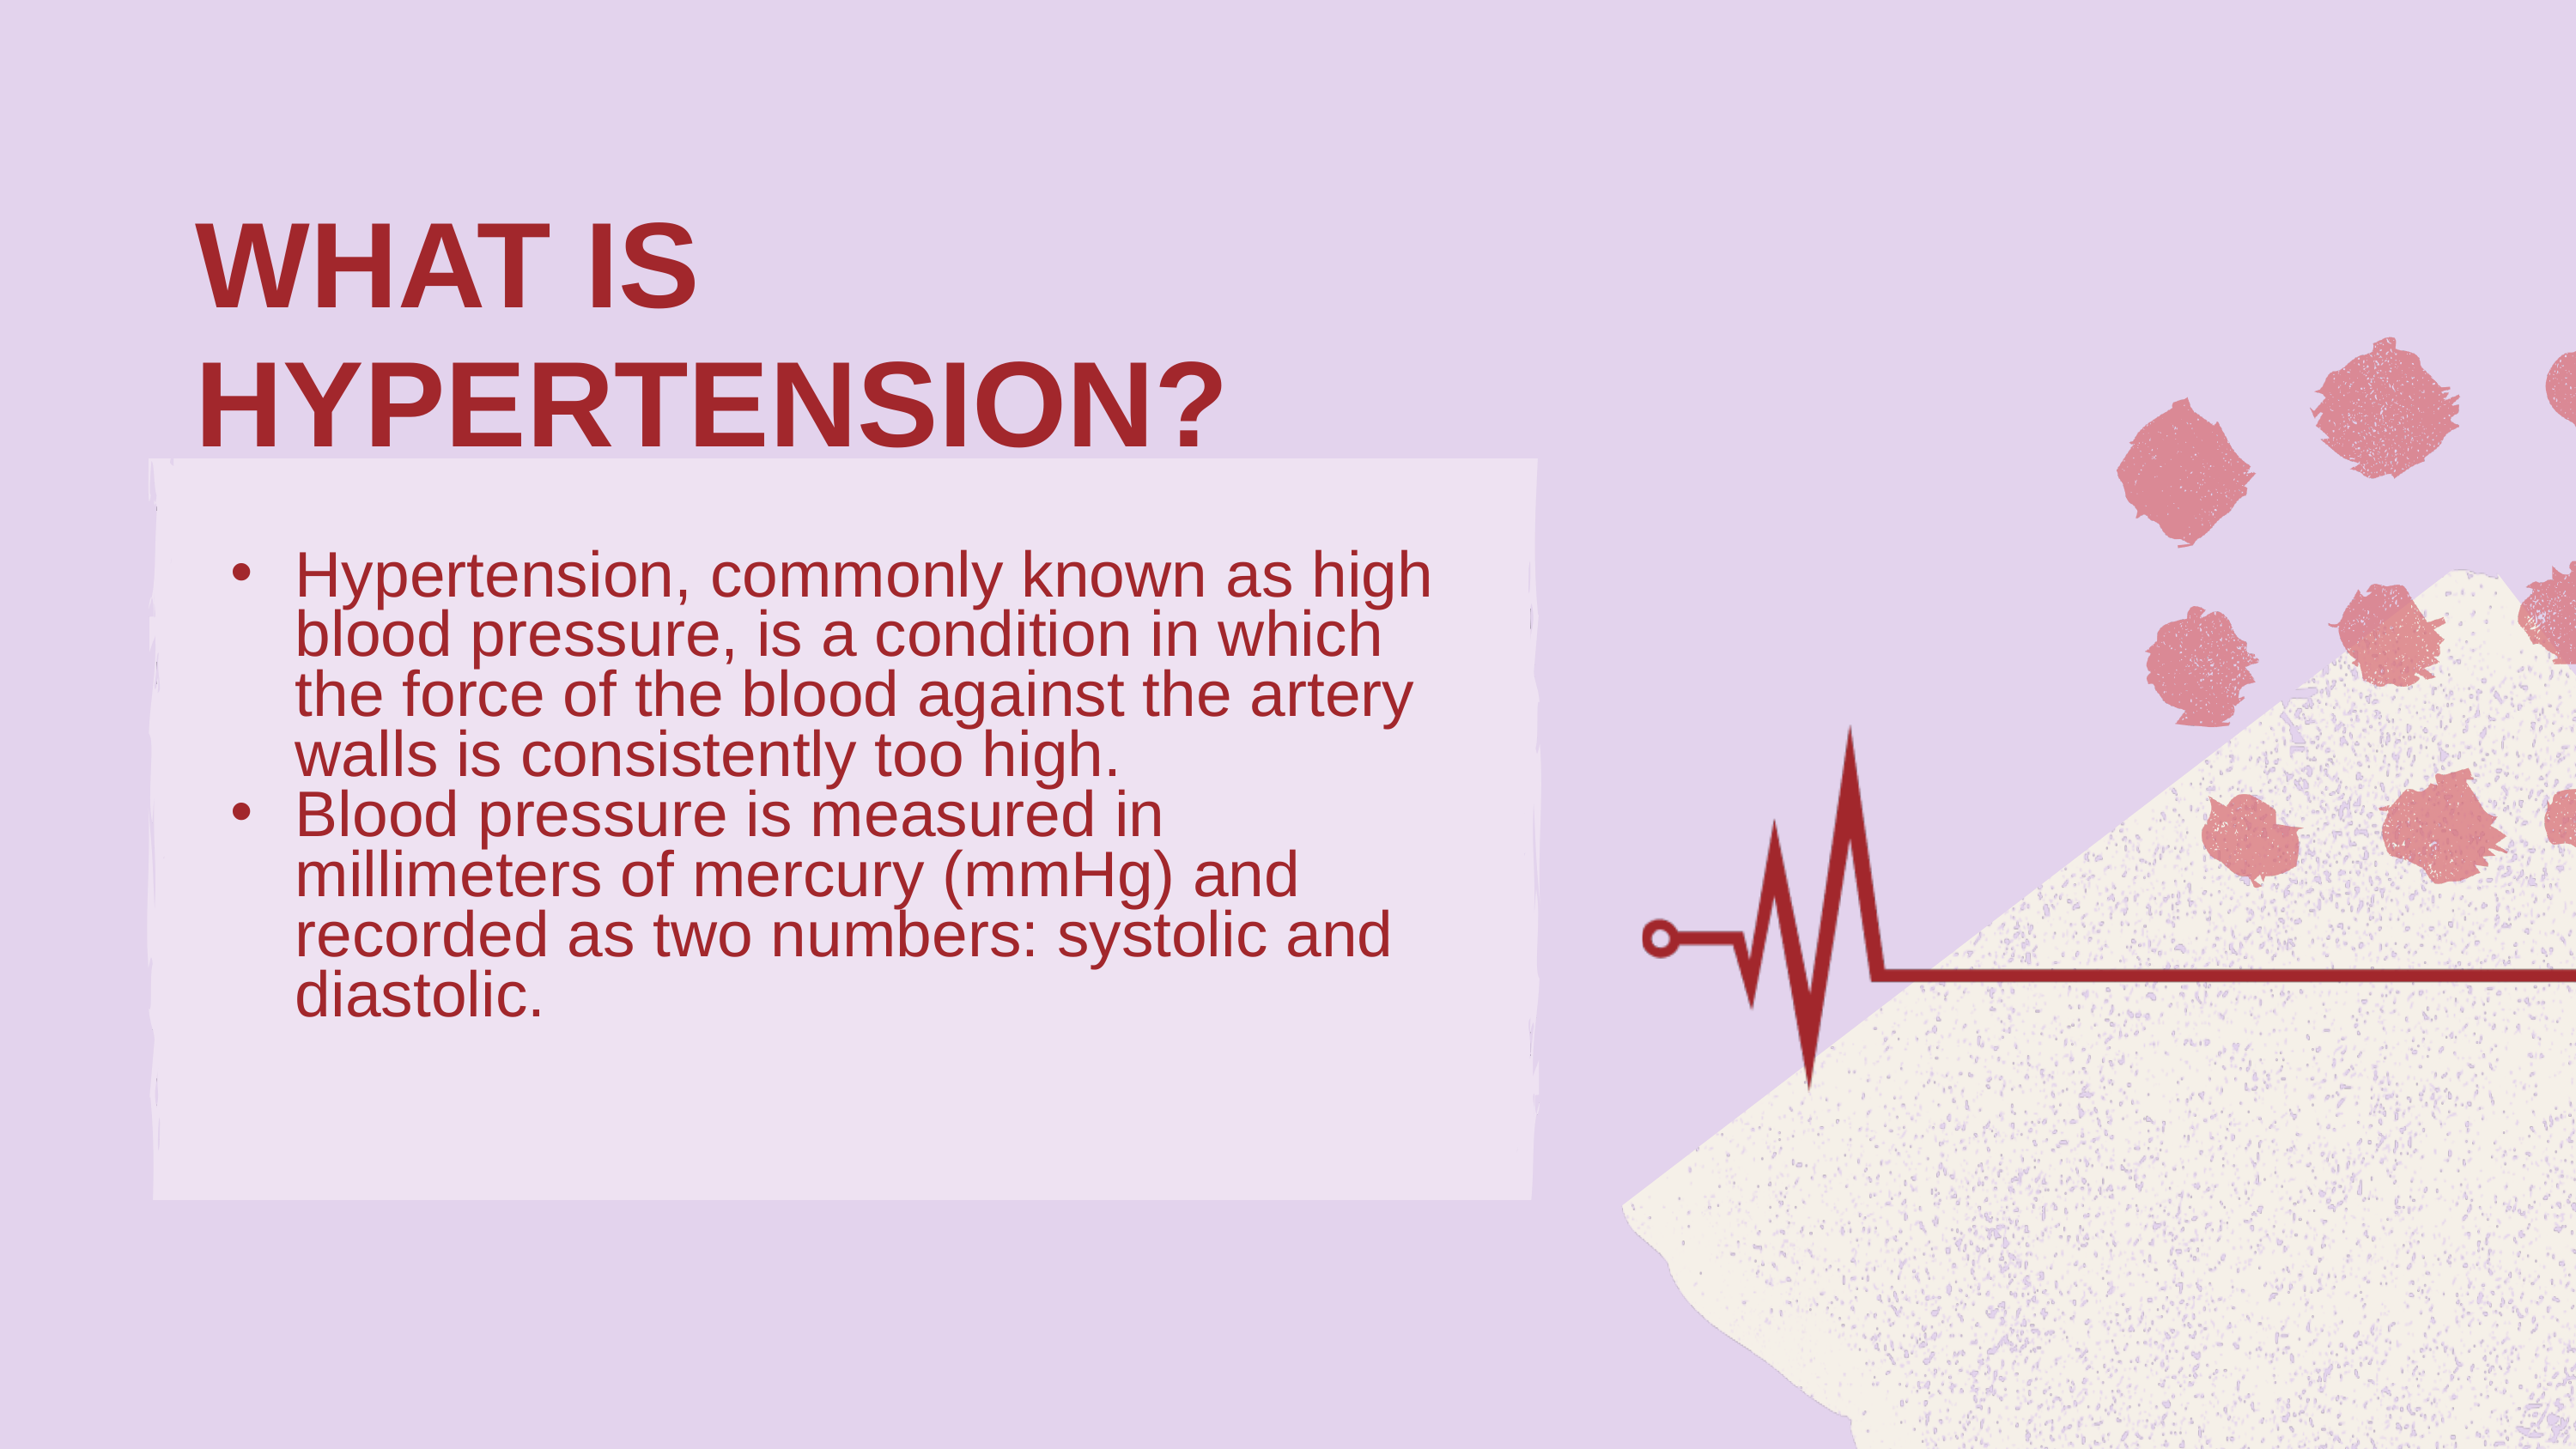

WHAT IS HYPERTENSION?

Hypertension, commonly known as high blood pressure, is a condition in which the force of the blood against the artery walls is consistently too high.
Blood pressure is measured in millimeters of mercury (mmHg) and recorded as two numbers: systolic and diastolic.